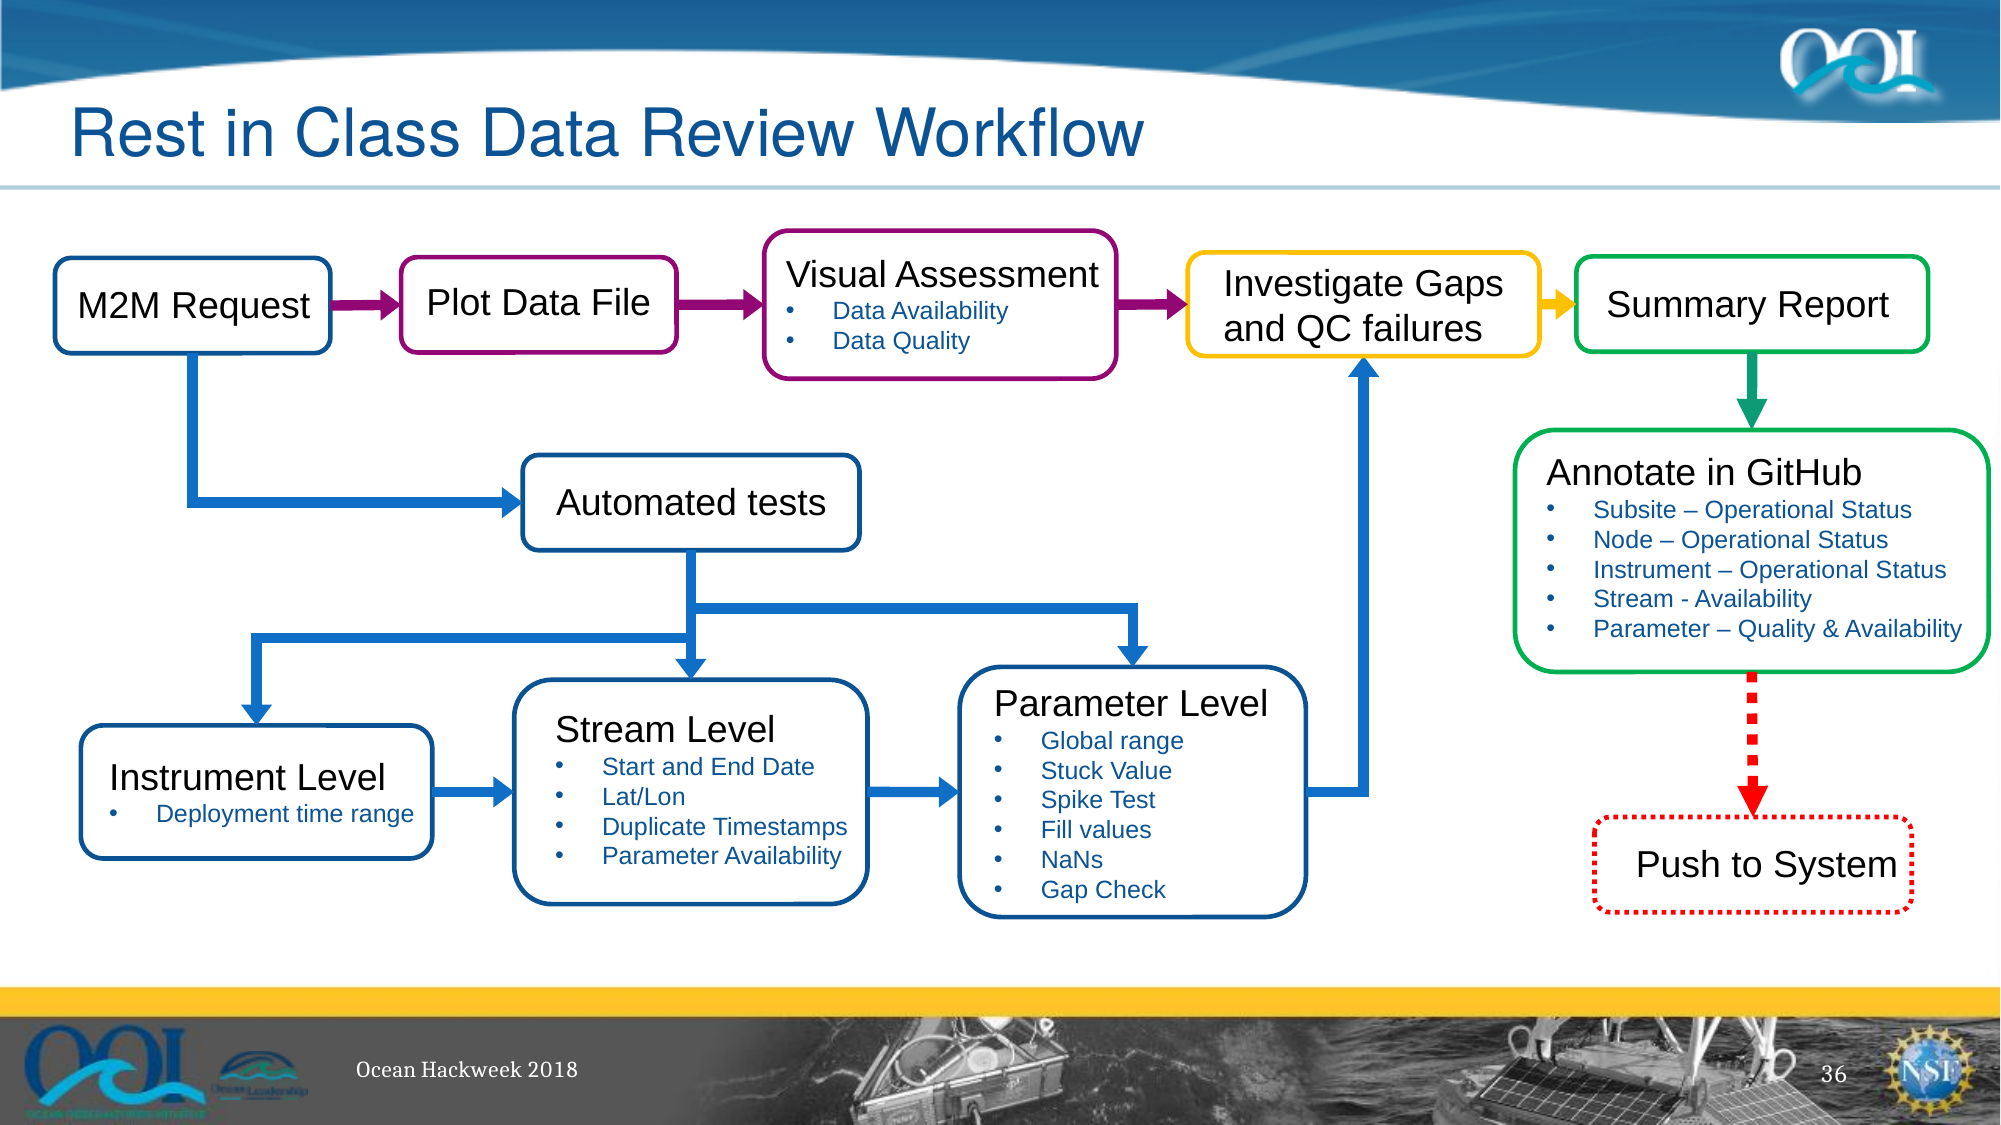

# Rest in Class Data Review Workflow

Visual Assessment
Data Availability
Data Quality
Investigate Gaps
and QC failures

Summary Report

Plot Data File

M2M Request

Annotate in GitHub
Subsite – Operational Status
Node – Operational Status
Instrument – Operational Status
Stream - Availability
Parameter – Quality & Availability

Automated tests

Parameter Level
Global range
Stuck Value
Spike Test
Fill values
NaNs
Gap Check

Stream Level
Start and End Date
Lat/Lon
Duplicate Timestamps
Parameter Availability

Instrument Level
Deployment time range

Push to System
36
Ocean Hackweek 2018